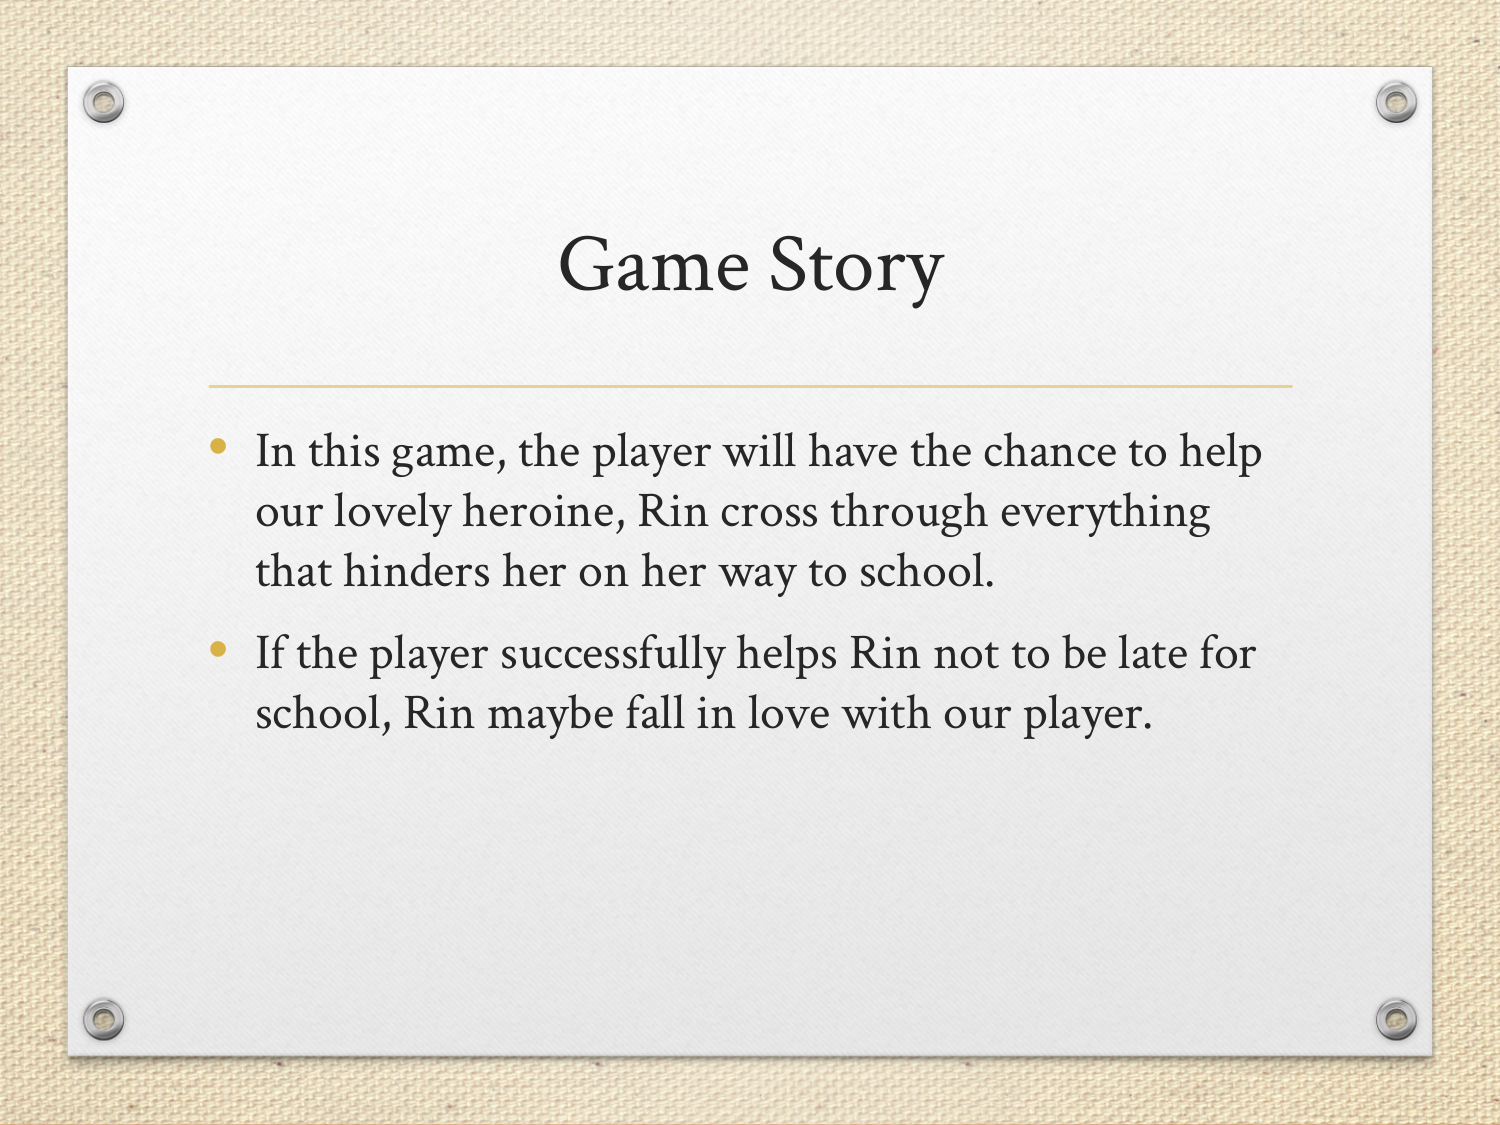

# Game Story
In this game, the player will have the chance to help our lovely heroine, Rin cross through everything that hinders her on her way to school.
If the player successfully helps Rin not to be late for school, Rin maybe fall in love with our player.